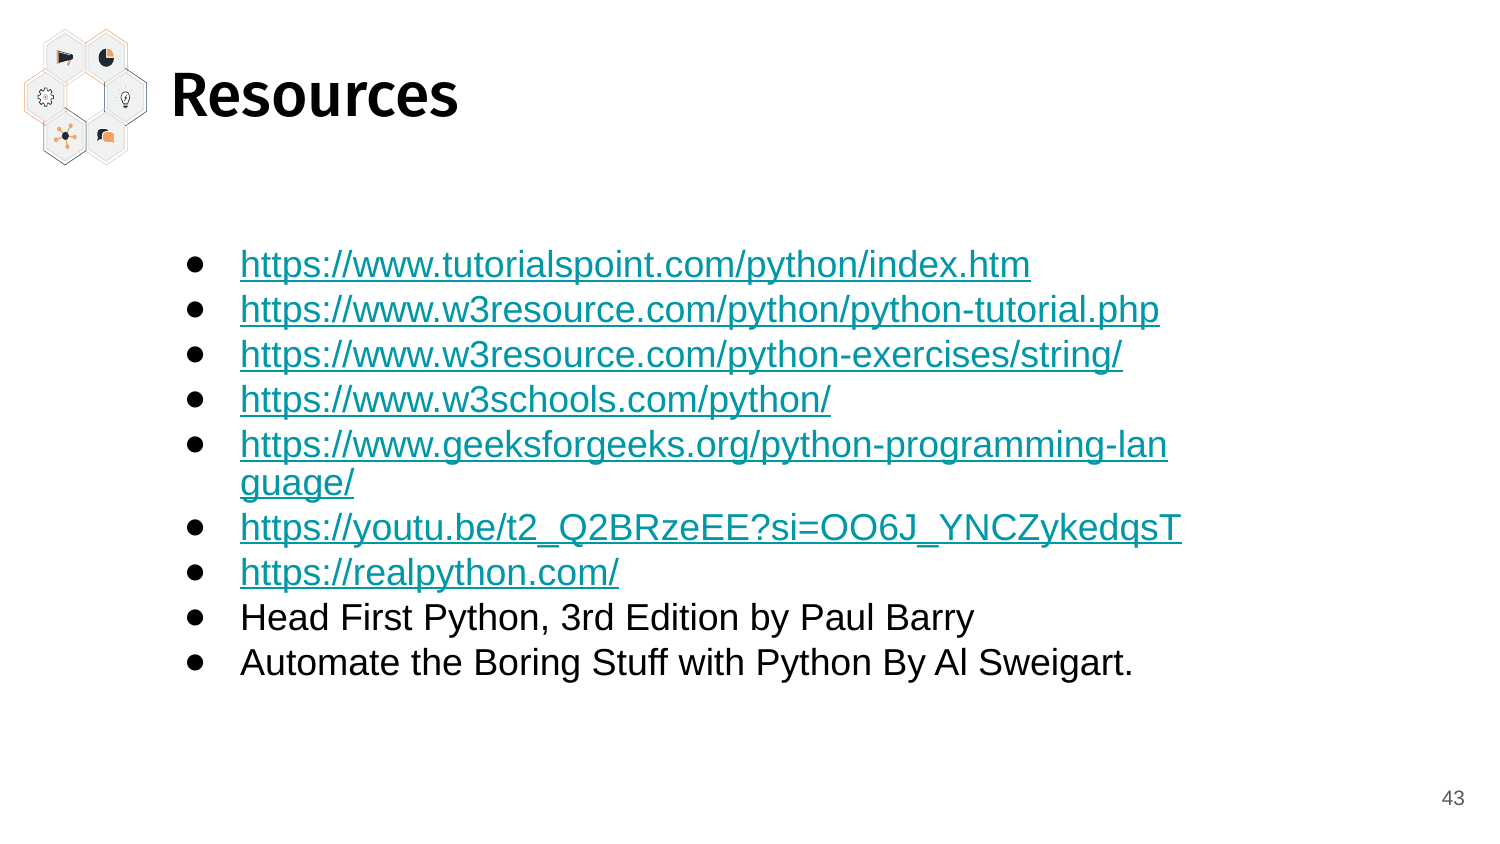

Resources

https://www.tutorialspoint.com/python/index.htm
https://www.w3resource.com/python/python-tutorial.php
https://www.w3resource.com/python-exercises/string/
https://www.w3schools.com/python/
https://www.geeksforgeeks.org/python-programming-language/
https://youtu.be/t2_Q2BRzeEE?si=OO6J_YNCZykedqsT
https://realpython.com/
Head First Python, 3rd Edition by Paul Barry
Automate the Boring Stuff with Python By Al Sweigart.
43